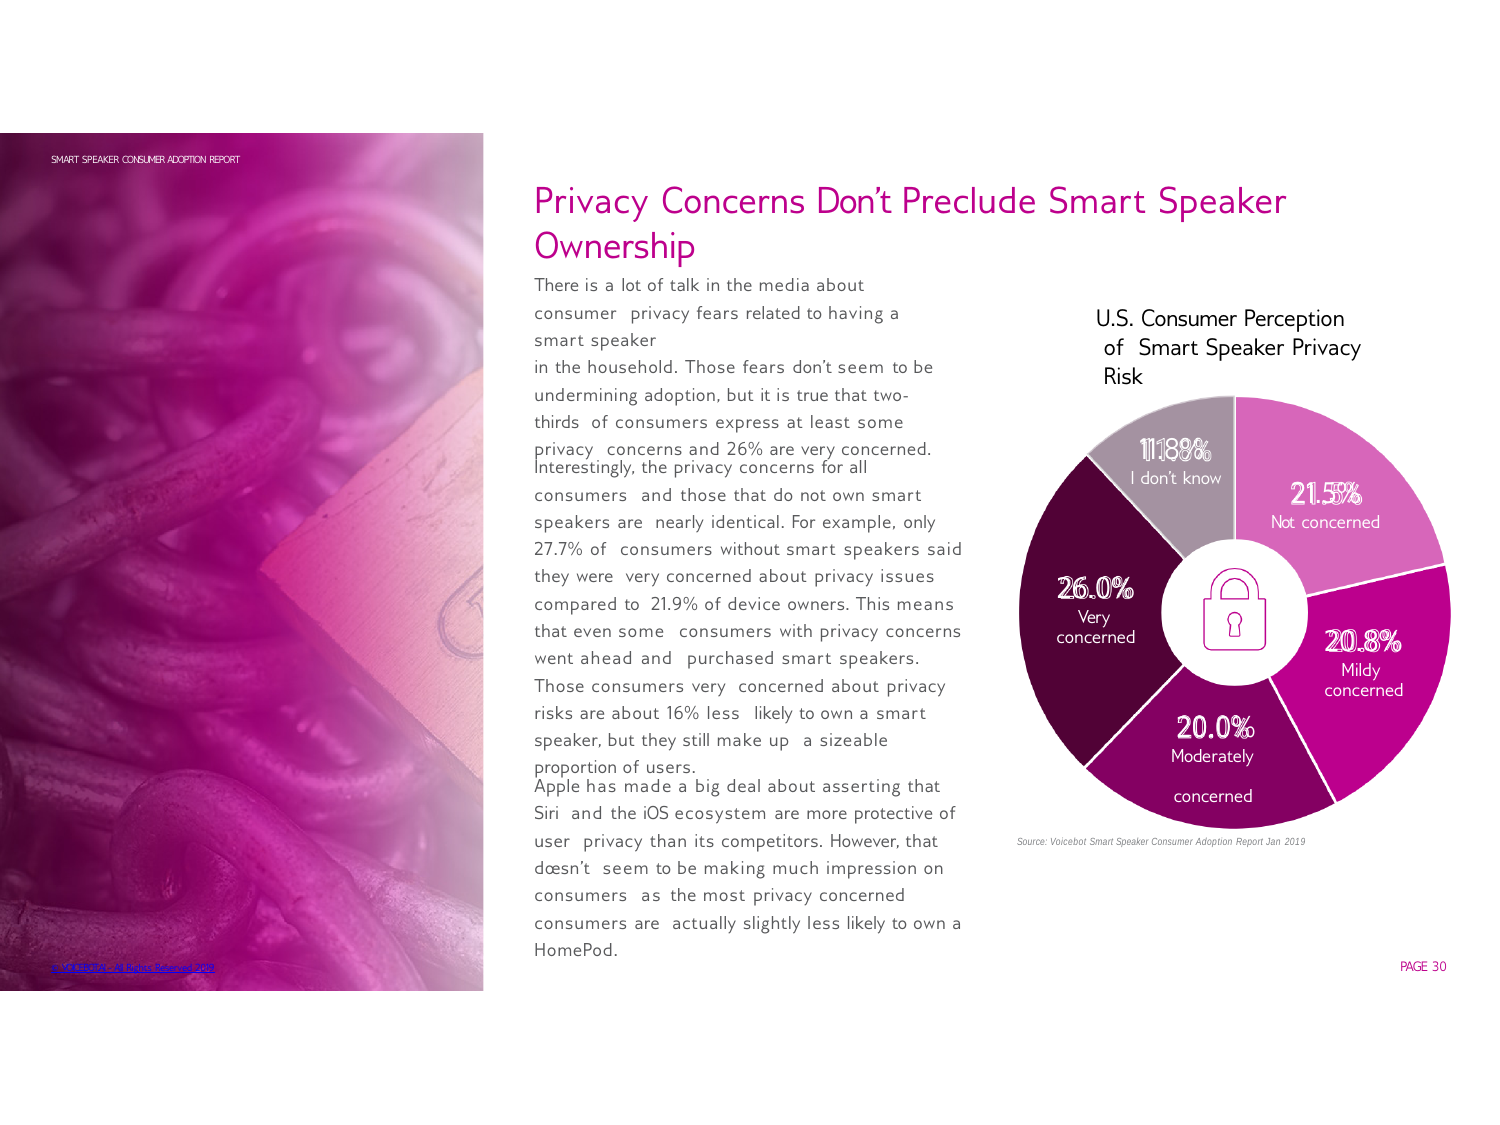

SMART SPEAKER CONSUMER ADOPTION REPORT
# Privacy Concerns Don’t Preclude Smart Speaker Ownership
There is a lot of talk in the media about consumer  privacy fears related to having a smart speaker
in the household. Those fears don’t seem to be  undermining adoption, but it is true that two-thirds  of consumers express at least some privacy  concerns and 26% are very concerned.
U.S. Consumer Perception of  Smart Speaker Privacy Risk

11.8%
I don’t know
Interestingly, the privacy concerns for all consumers  and those that do not own smart speakers are  nearly identical. For example, only 27.7% of  consumers without smart speakers said they were  very concerned about privacy issues compared to  21.9% of device owners. This means that even some  consumers with privacy concerns went ahead and  purchased smart speakers. Those consumers very  concerned about privacy risks are about 16% less  likely to own a smart speaker, but they still make up  a sizeable proportion of users.
21.5%
Not concerned
26.0%
Very  concerned
20.8%
Mildy  concerned
20.0%
Moderately  concerned
Apple has made a big deal about asserting that Siri  and the iOS ecosystem are more protective of user  privacy than its competitors. However, that doesn’t  seem to be making much impression on consumers  as the most privacy concerned consumers are  actually slightly less likely to own a HomePod.
Source: Voicebot Smart Speaker Consumer Adoption Report Jan 2019
PAGE 30
© VOICEBOT.AI - All Rights Reserved 2019